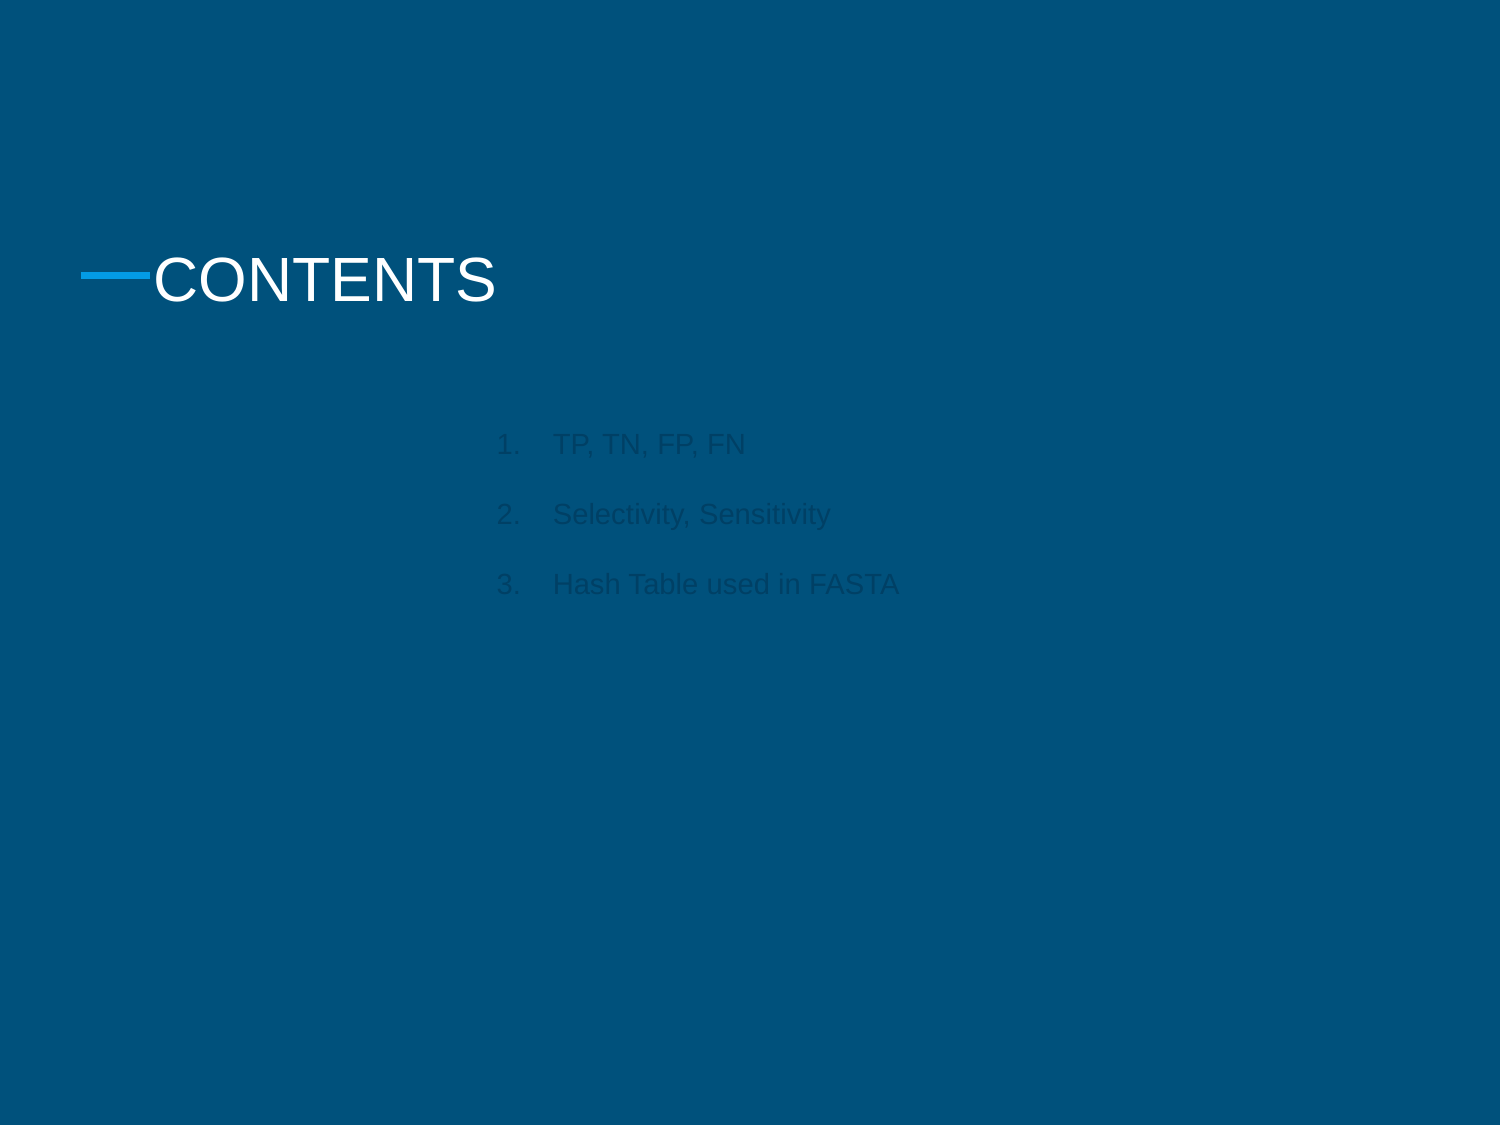

# CONTENTS
TP, TN, FP, FN
Selectivity, Sensitivity
Hash Table used in FASTA